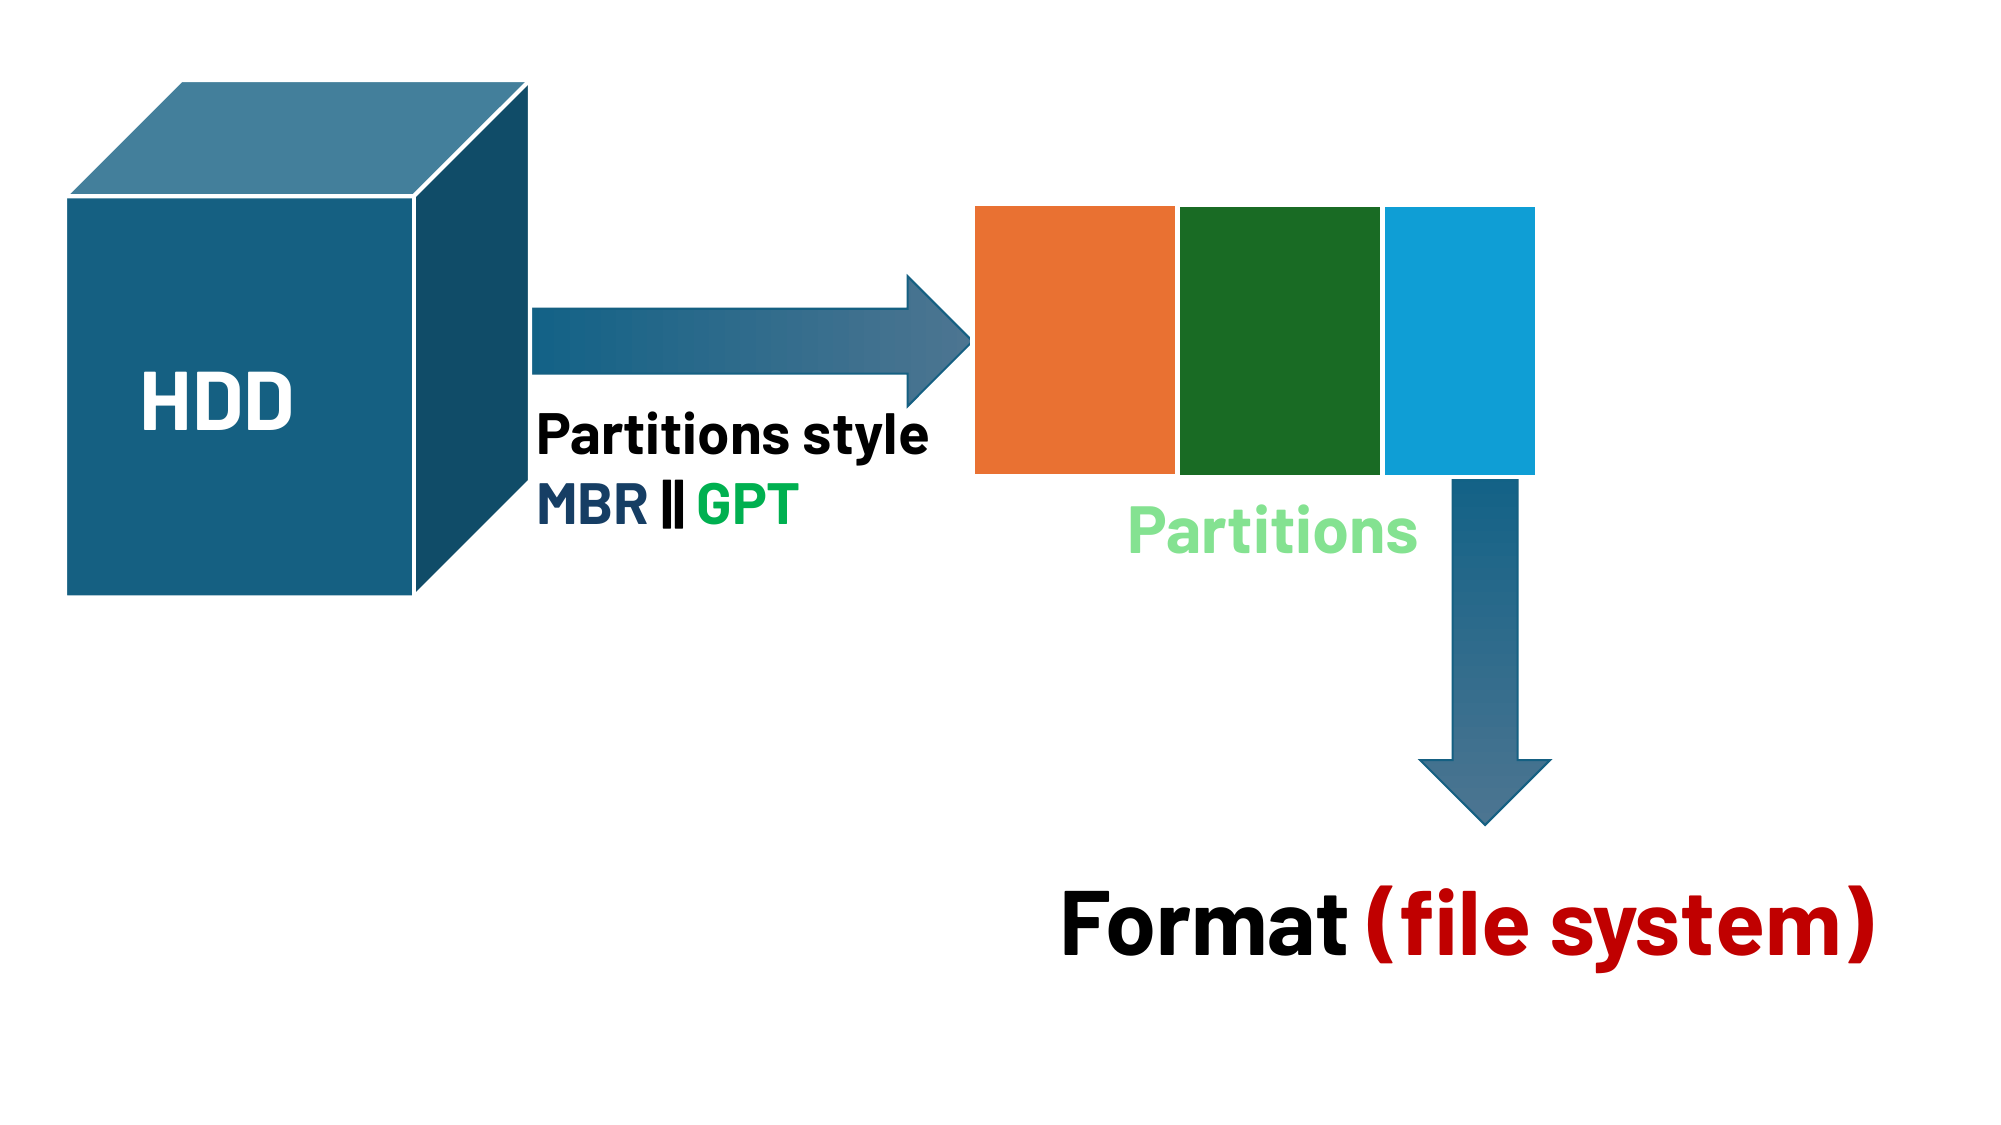

HDD
Partitions style
MBR || GPT

Partitions
Format (file system)